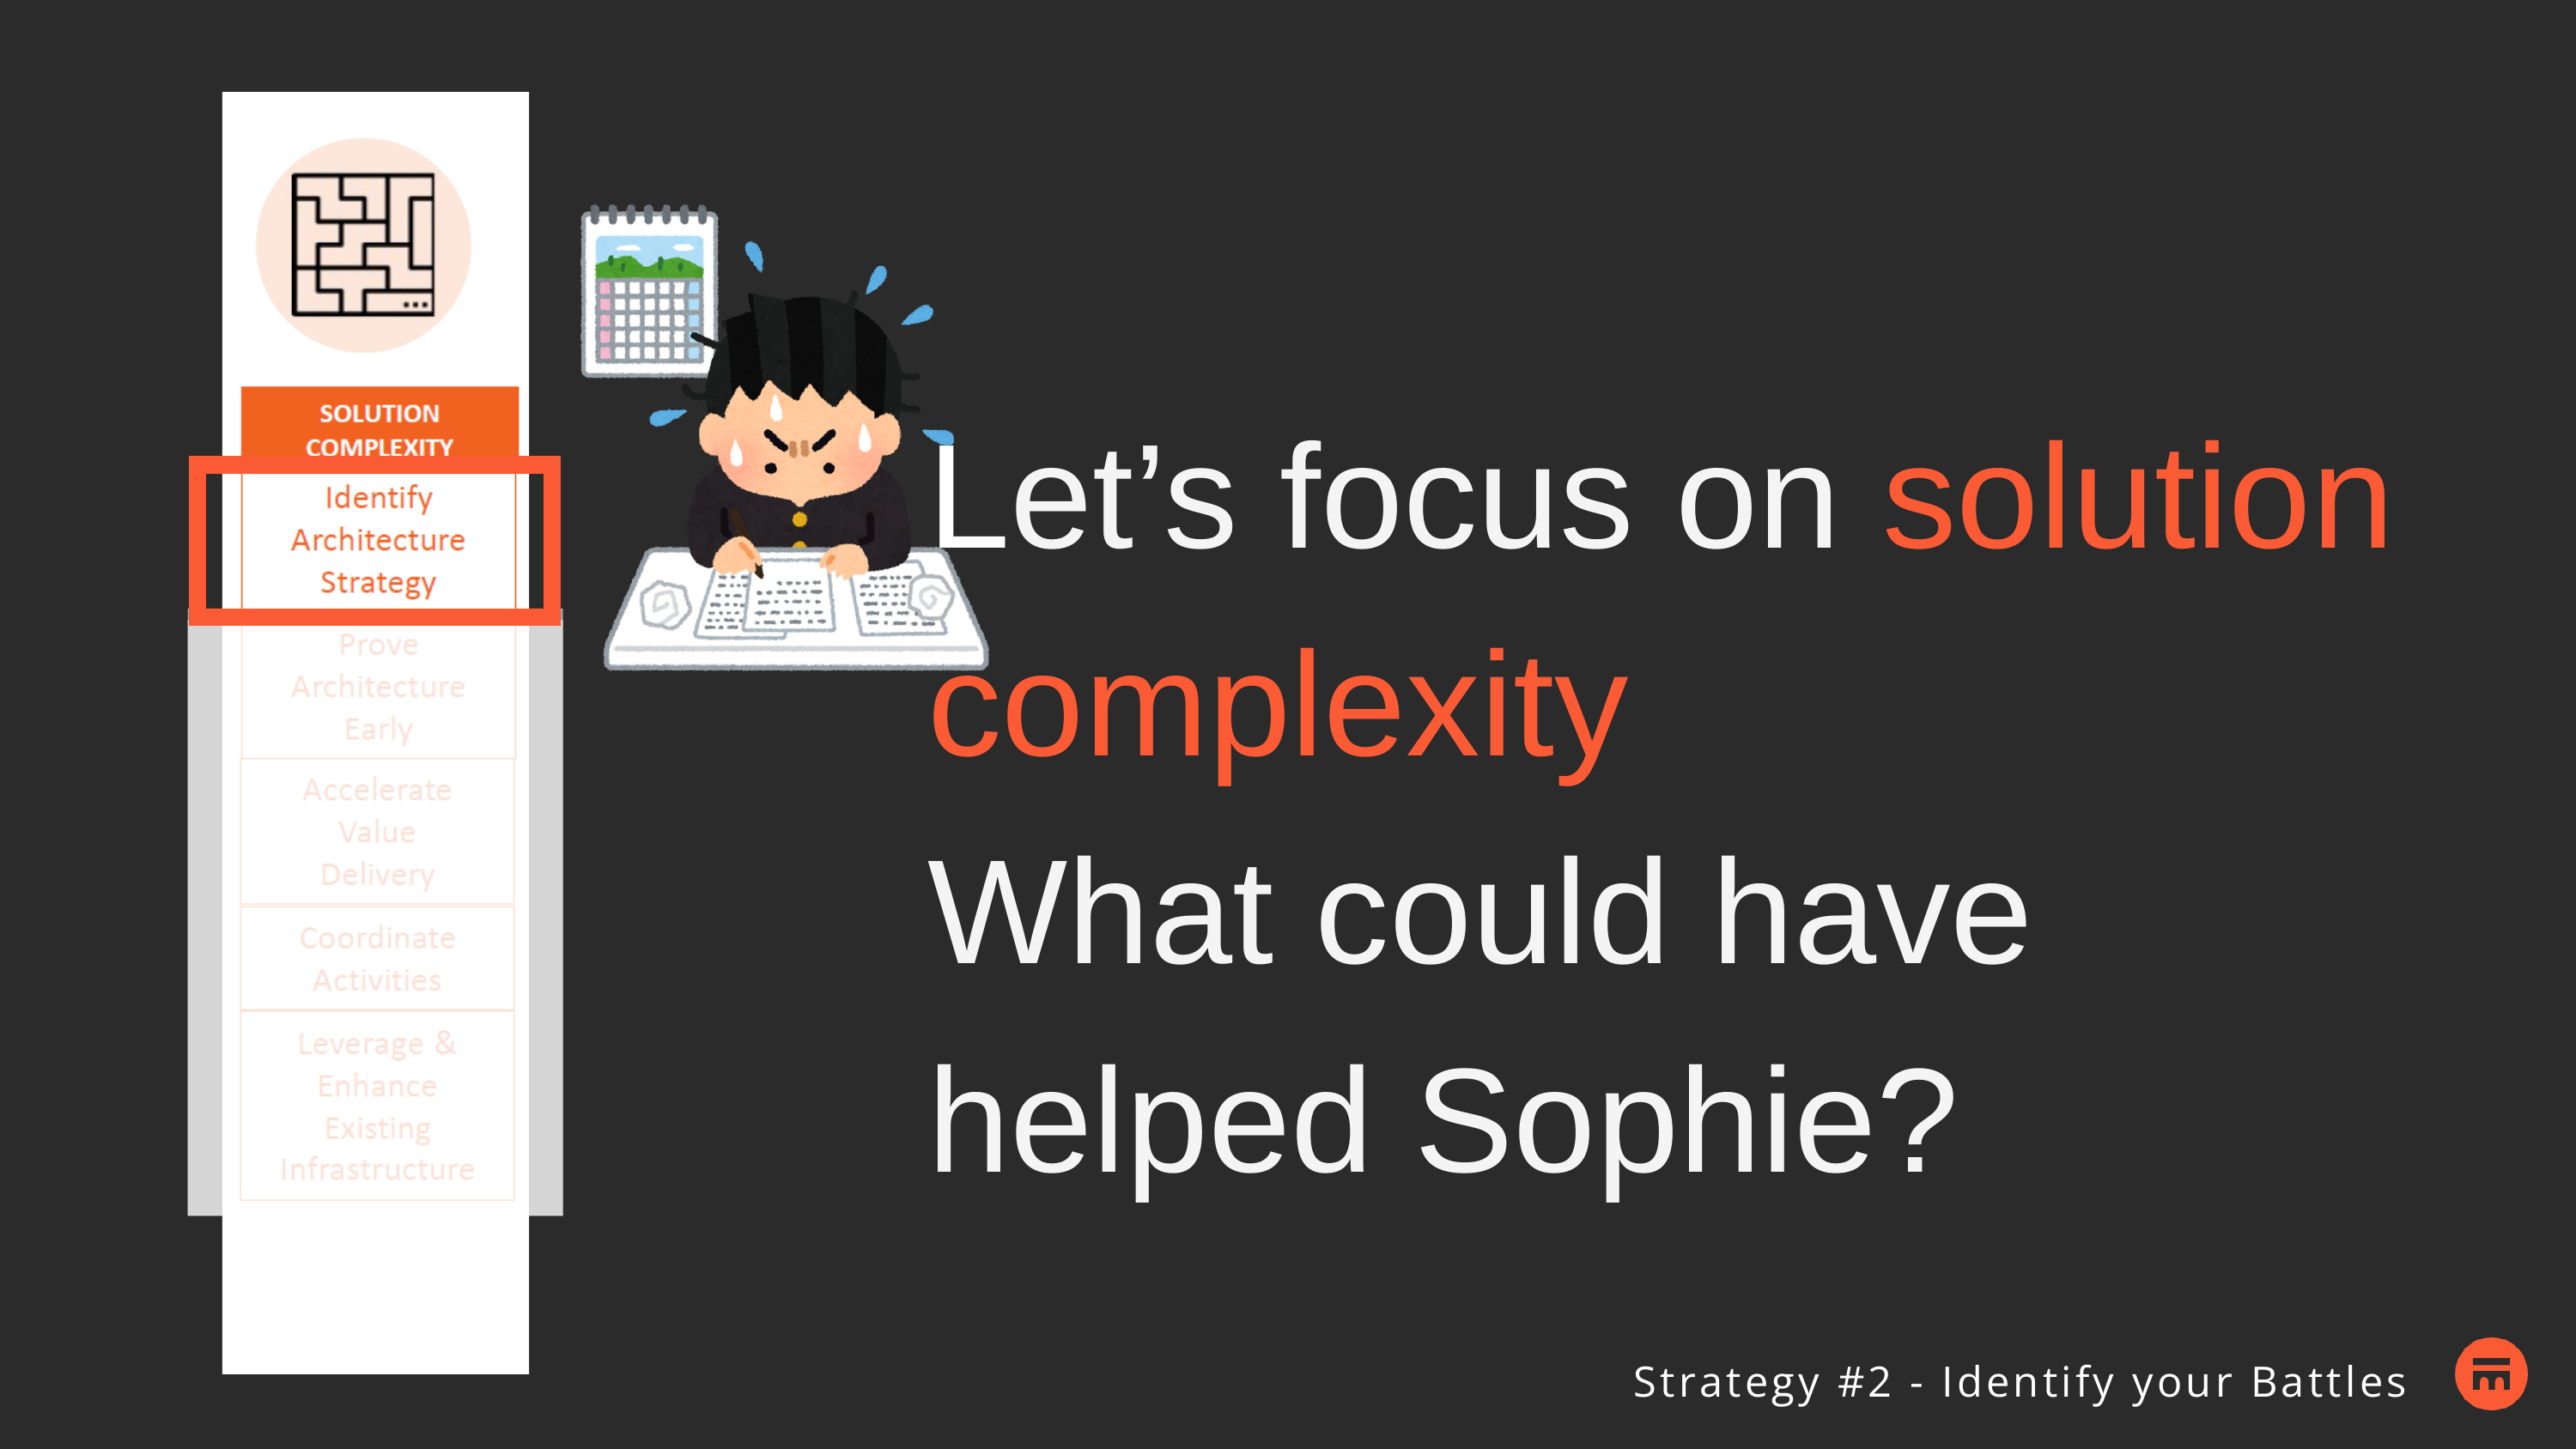

Let’s focus on solution complexity
What could have helped Sophie?

Strategy #2 - Identify your Battles